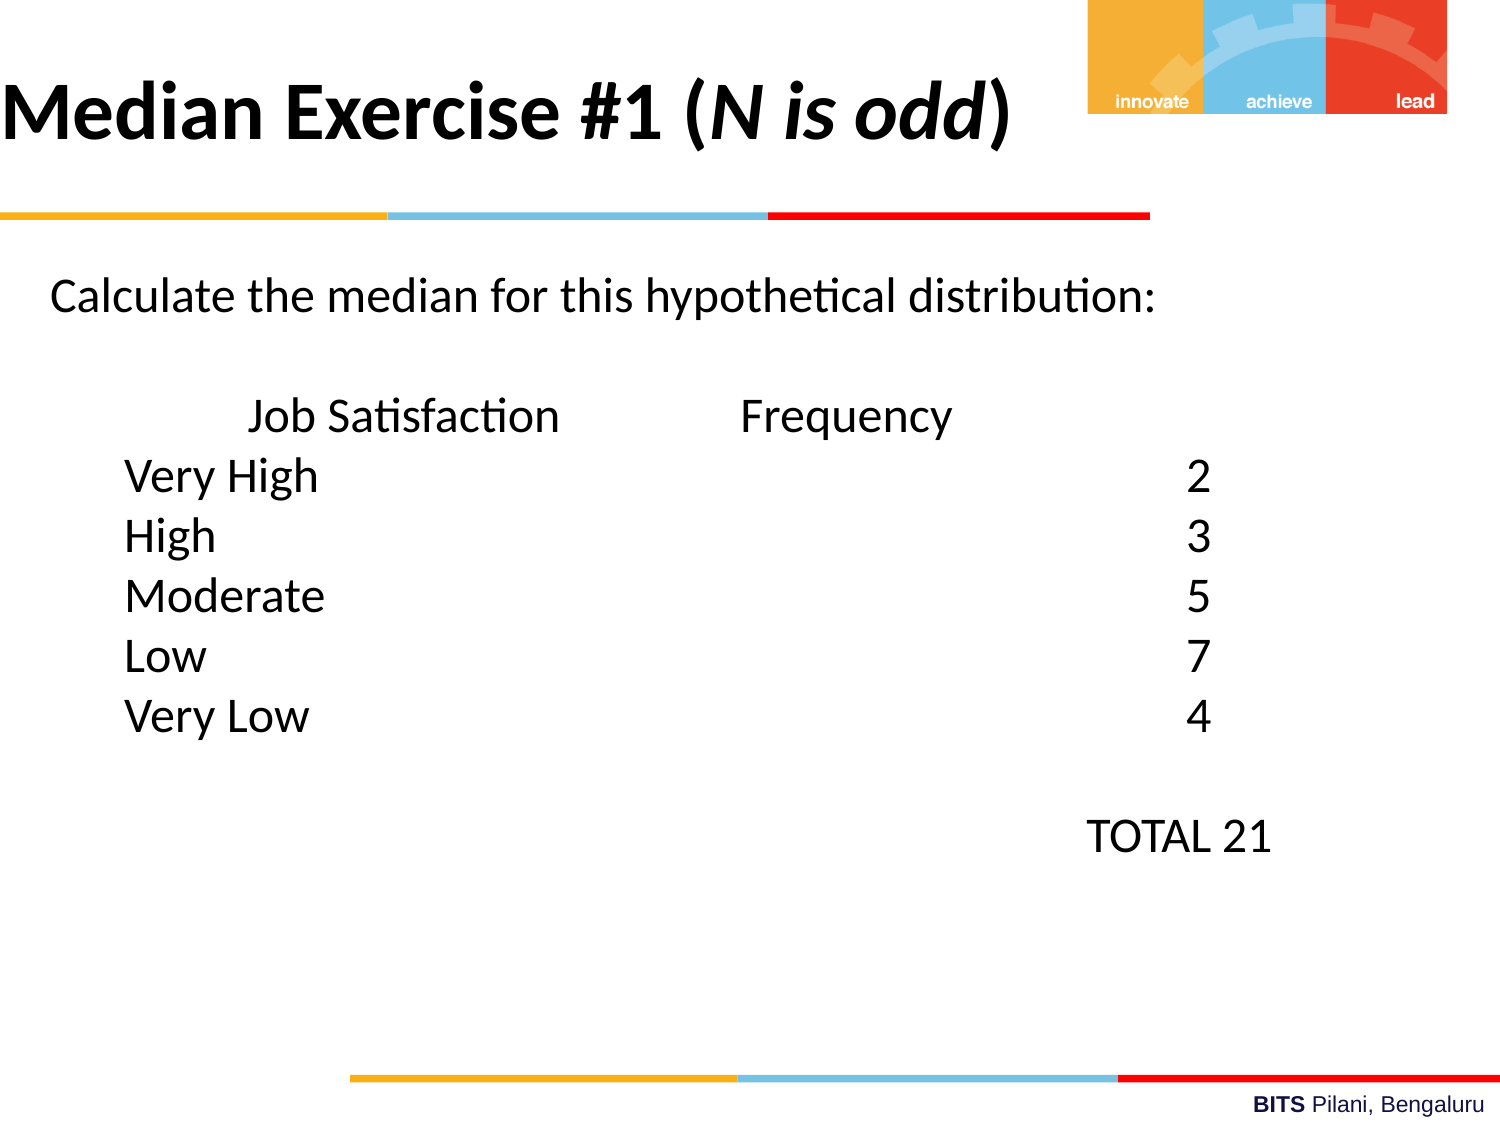

# Median Exercise #1 (N is odd)
Calculate the median for this hypothetical distribution:

	Job Satisfaction                Frequency
Very High	2
High	3
Moderate	5
Low	7
Very Low	4

	TOTAL	21